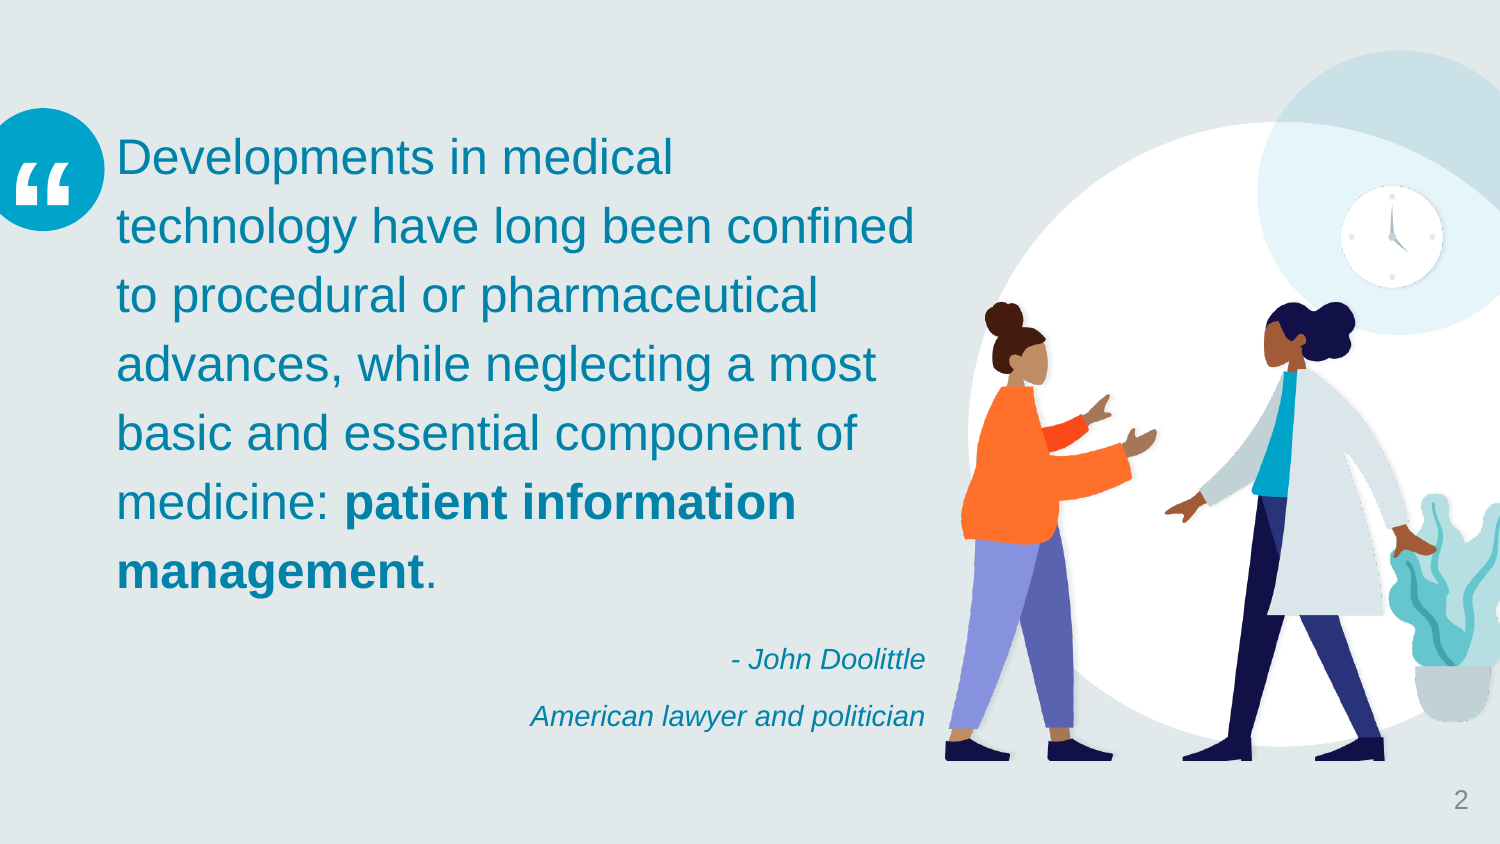

Developments in medical technology have long been confined to procedural or pharmaceutical advances, while neglecting a most basic and essential component of medicine: patient information management.
	- John Doolittle
American lawyer and politician
2